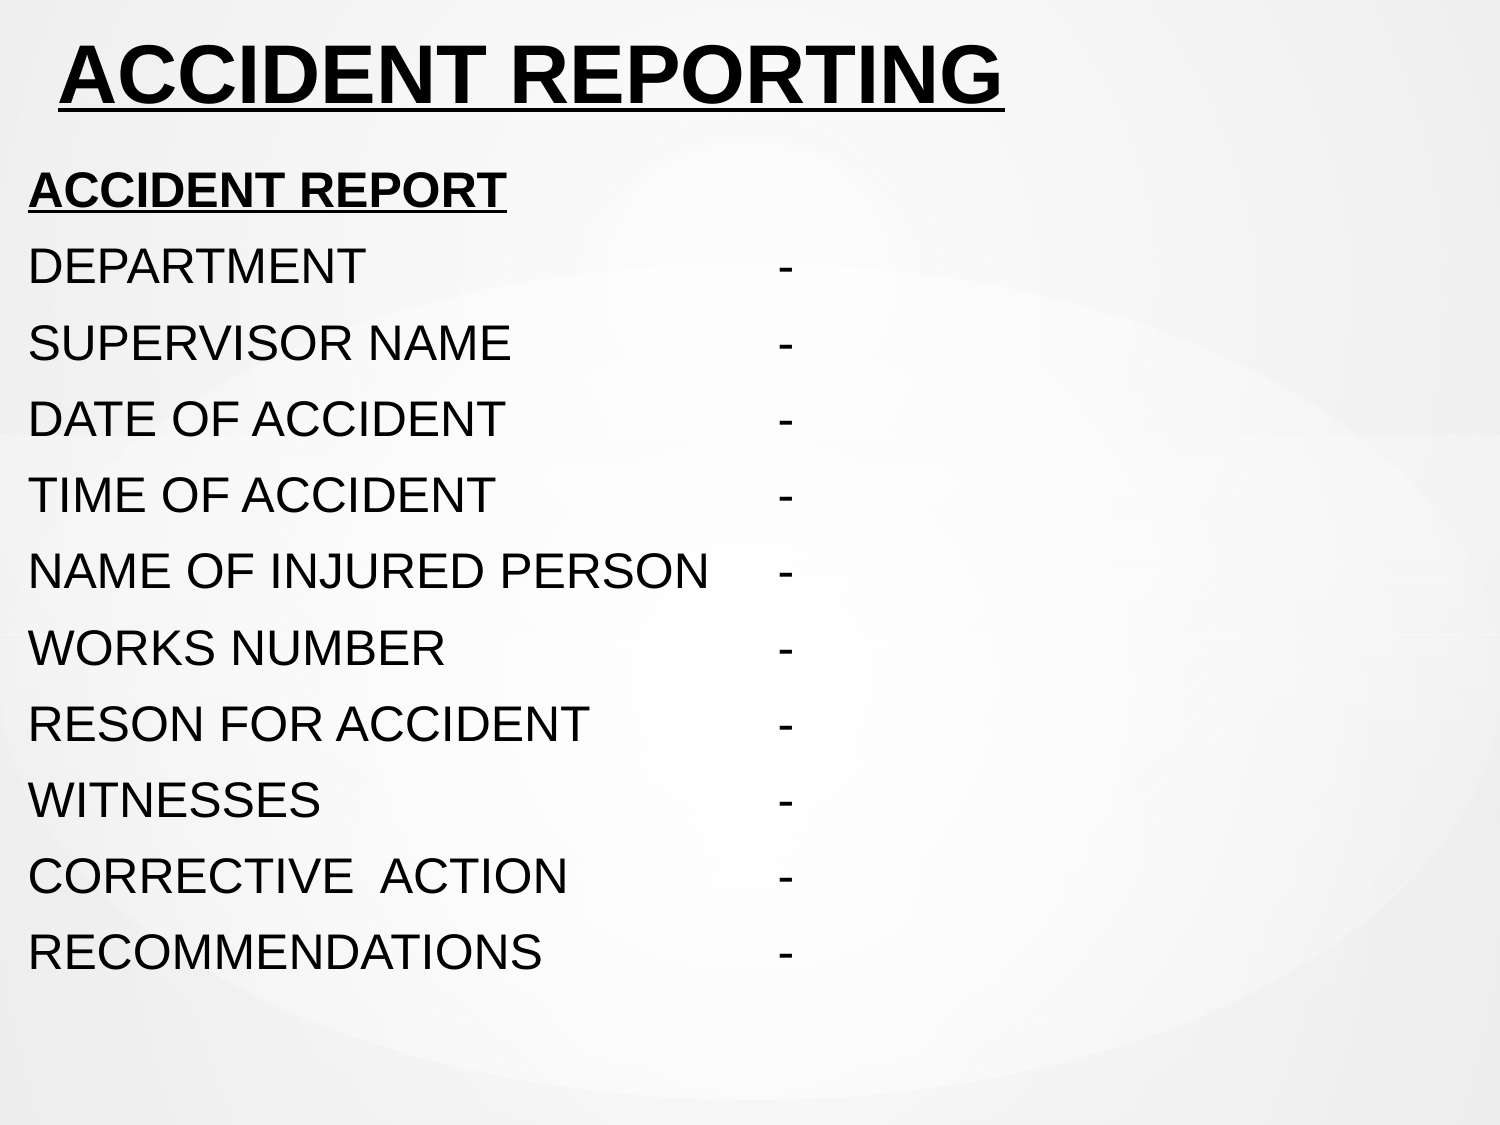

# ACCIDENT REPORTING
ACCIDENT REPORT
DEPARTMENT			-
SUPERVISOR NAME		-
DATE OF ACCIDENT     		-
TIME OF ACCIDENT 		-
NAME OF INJURED PERSON	-
WORKS NUMBER			-
RESON FOR ACCIDENT		-
WITNESSES				-
CORRECTIVE  ACTION		-
RECOMMENDATIONS		-